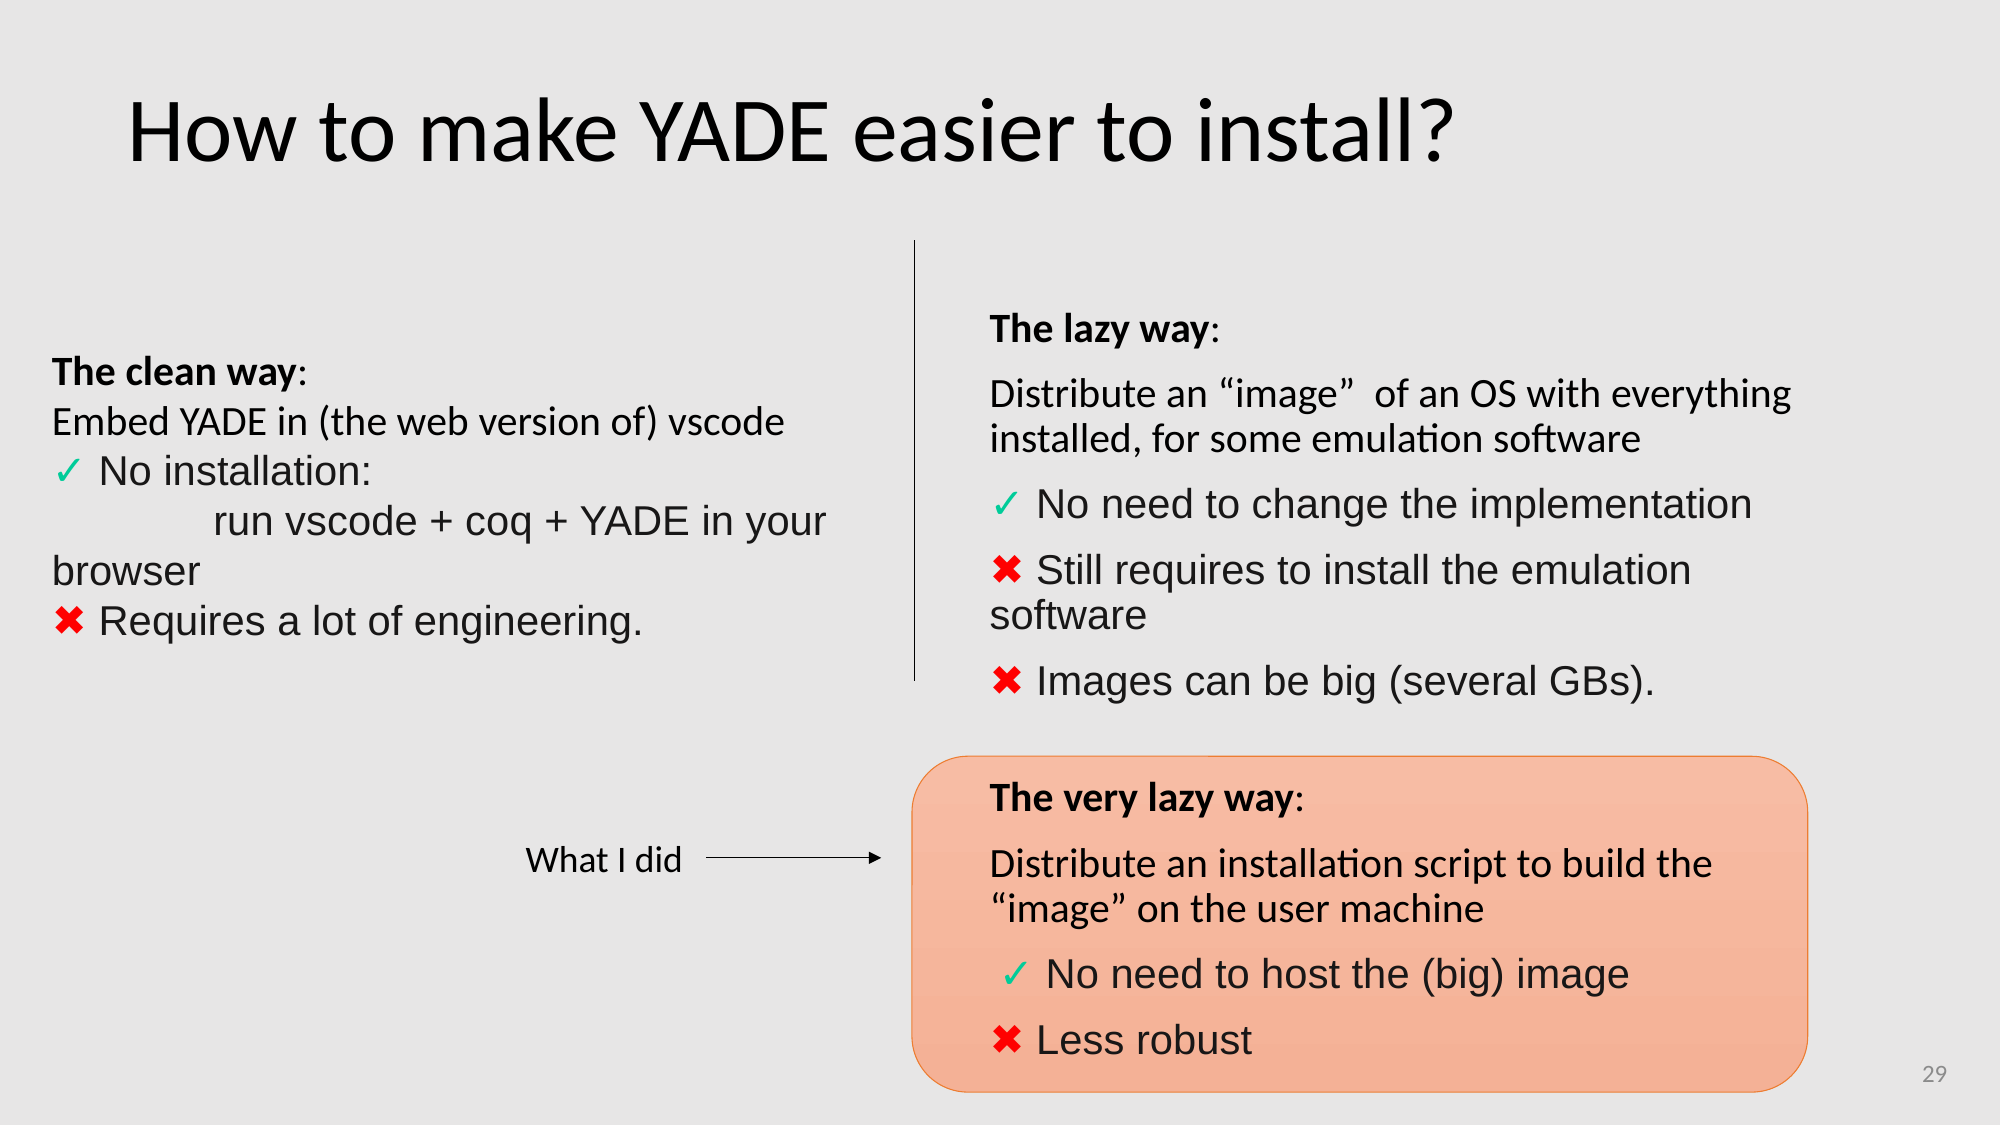

# How to make YADE easier to install?
The lazy way:
Distribute an “image”  of an OS with everything installed, for some emulation software
✓ No need to change the implementation
✖ Still requires to install the emulation software
✖ Images can be big (several GBs).
The clean way:
Embed YADE in (the web version of) vscode
✓ No installation:
	 run vscode + coq + YADE in your browser
✖ Requires a lot of engineering.

The very lazy way:
Distribute an installation script to build the “image” on the user machine
 ✓ No need to host the (big) image
✖ Less robust
What I did
29